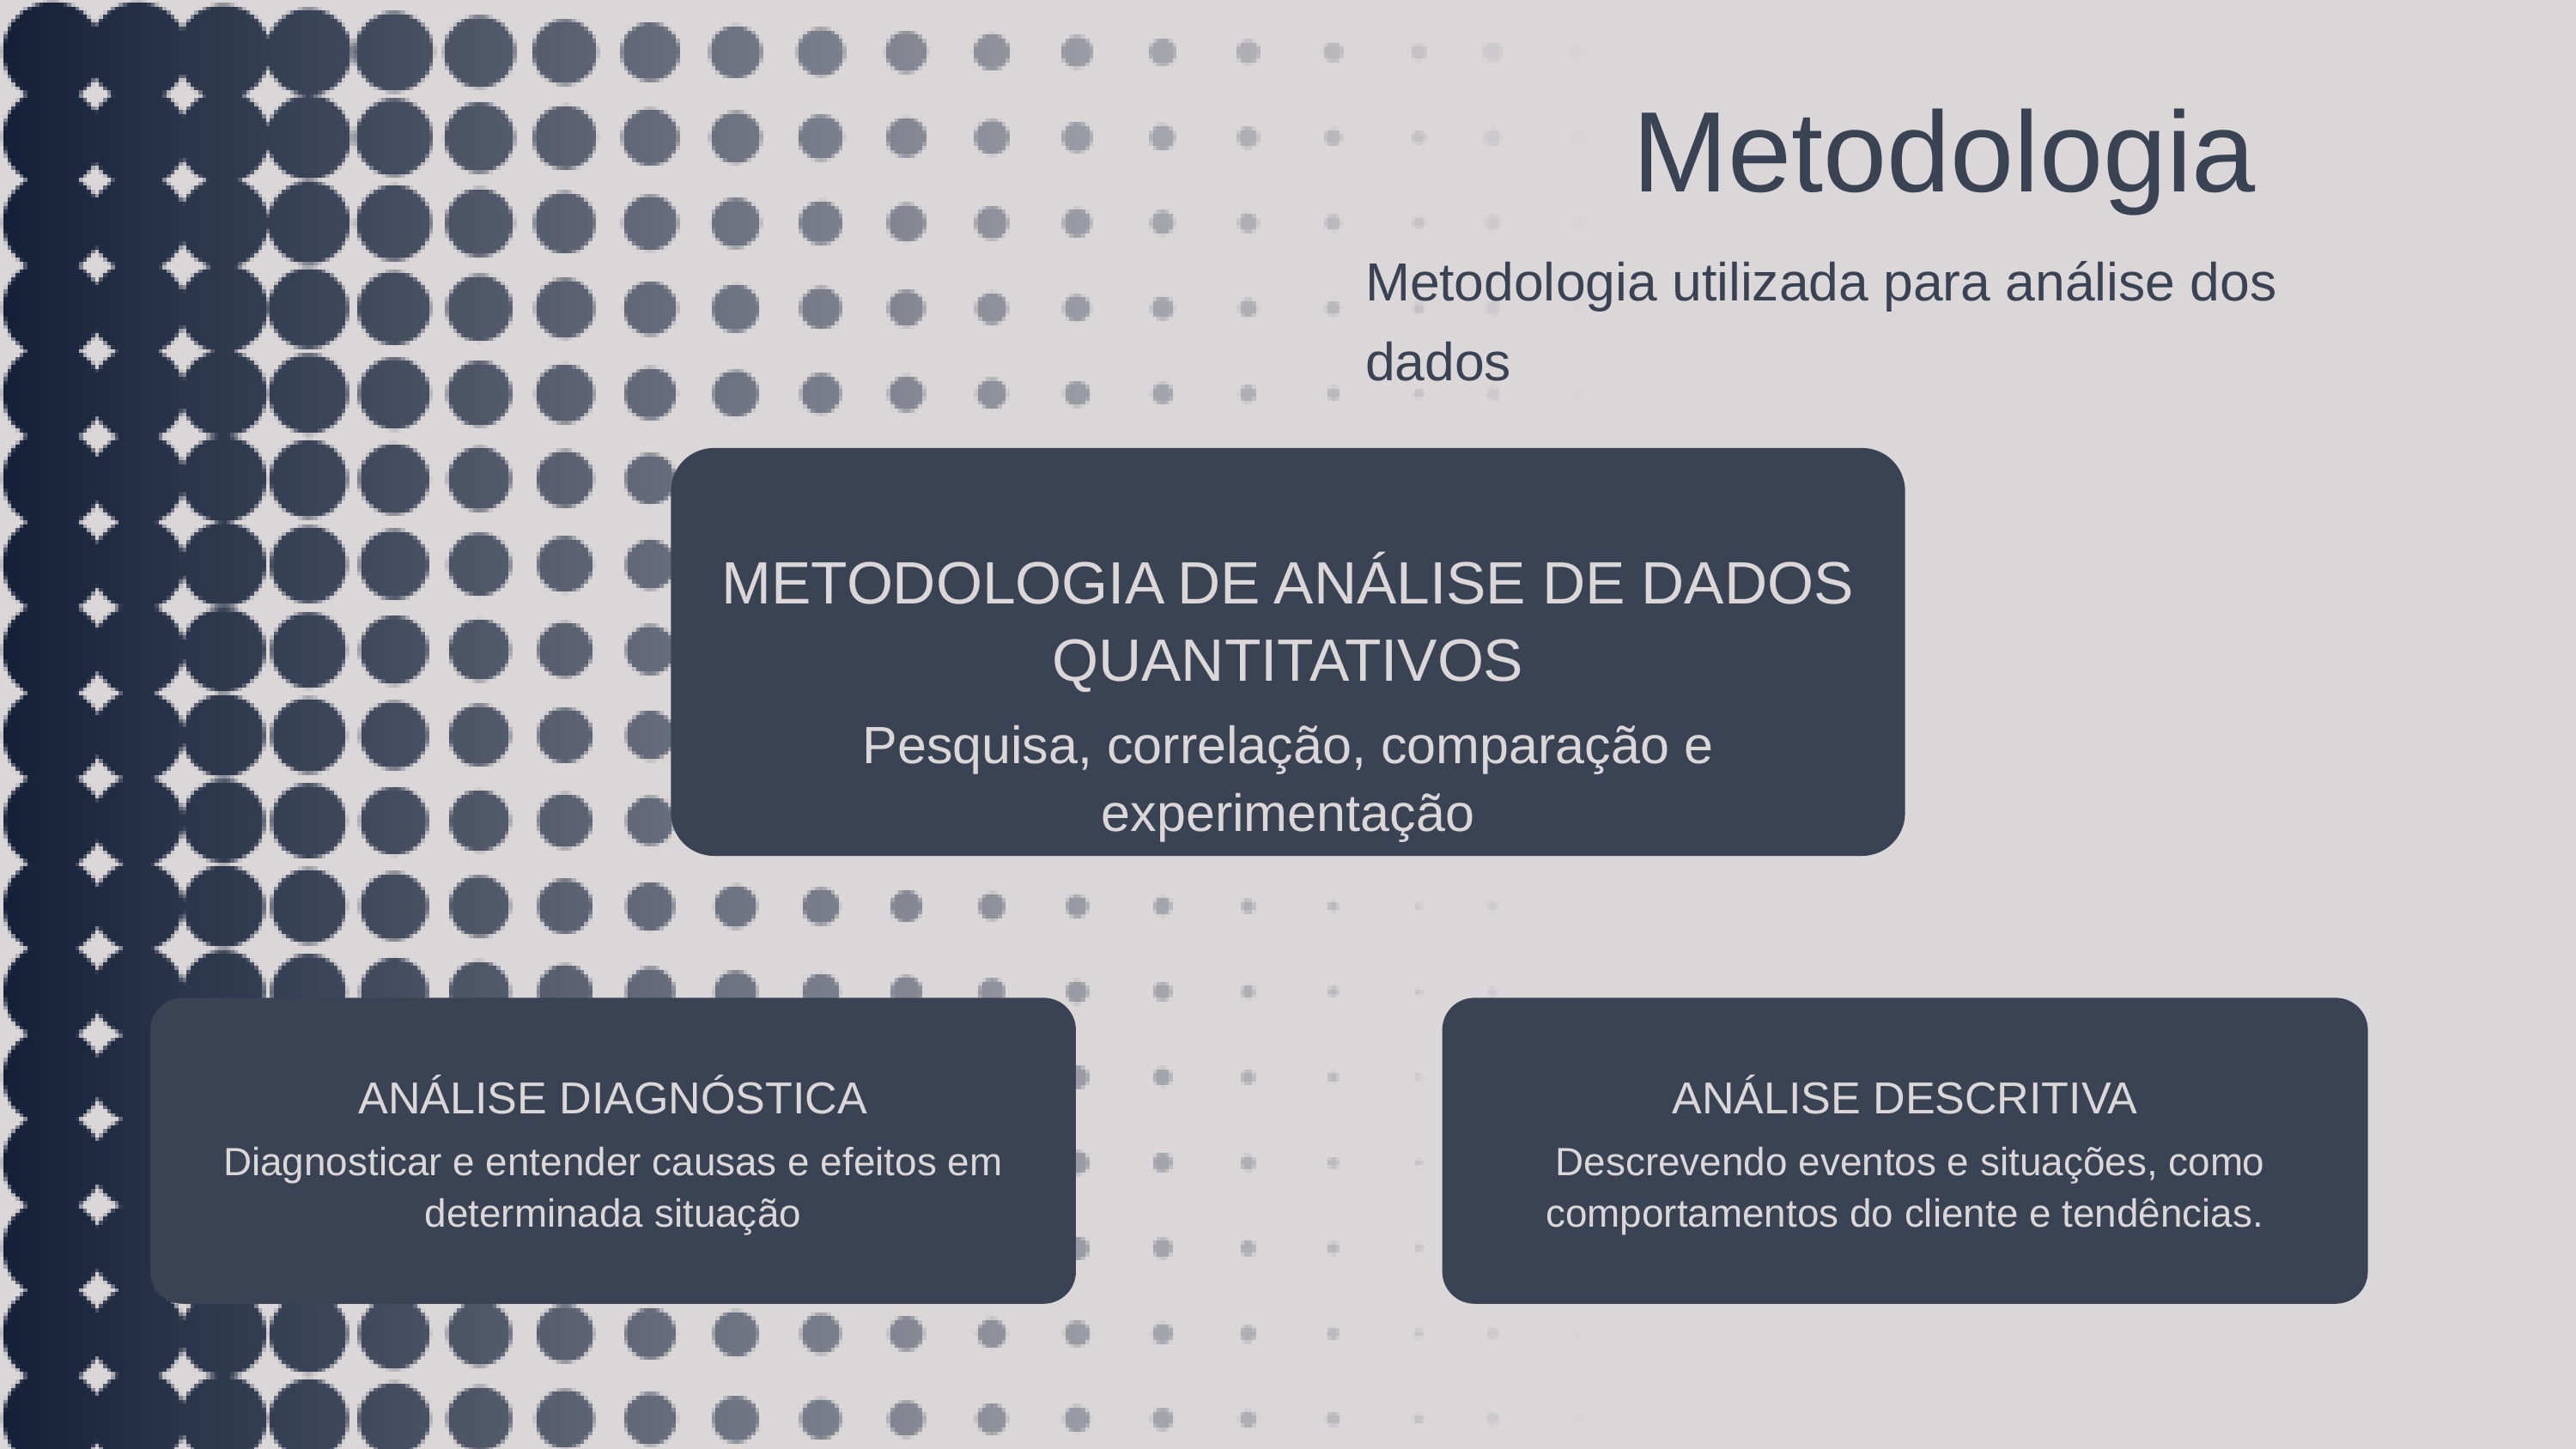

Metodologia
Metodologia utilizada para análise dos dados

METODOLOGIA DE ANÁLISE DE DADOS QUANTITATIVOS
Pesquisa, correlação, comparação e experimentação

ANÁLISE DIAGNÓSTICA
Diagnosticar e entender causas e efeitos em determinada situação

ANÁLISE DESCRITIVA
 Descrevendo eventos e situações, como comportamentos do cliente e tendências.